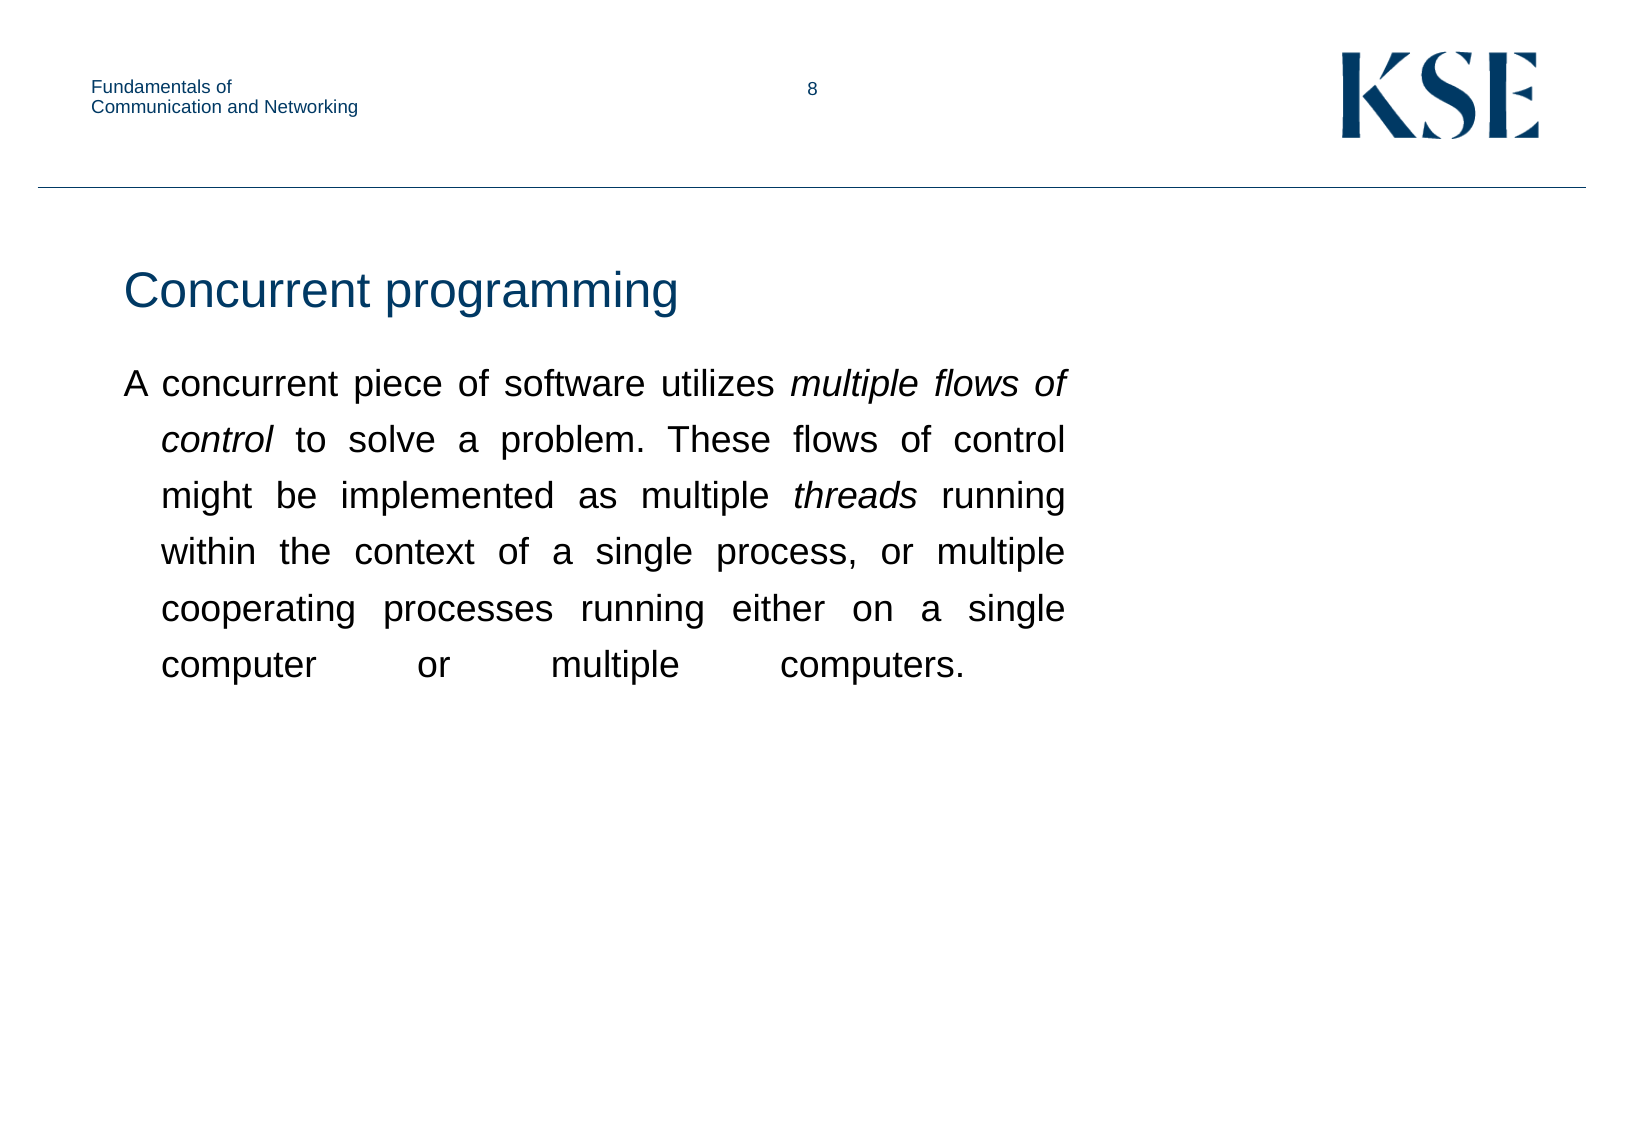

Fundamentals of Communication and Networking
Concurrent programming
A concurrent piece of software utilizes multiple flows of control to solve a problem. These flows of control might be implemented as multiple threads running
within the context of a single process, or multiple cooperating processes running either on a single computer or multiple computers.